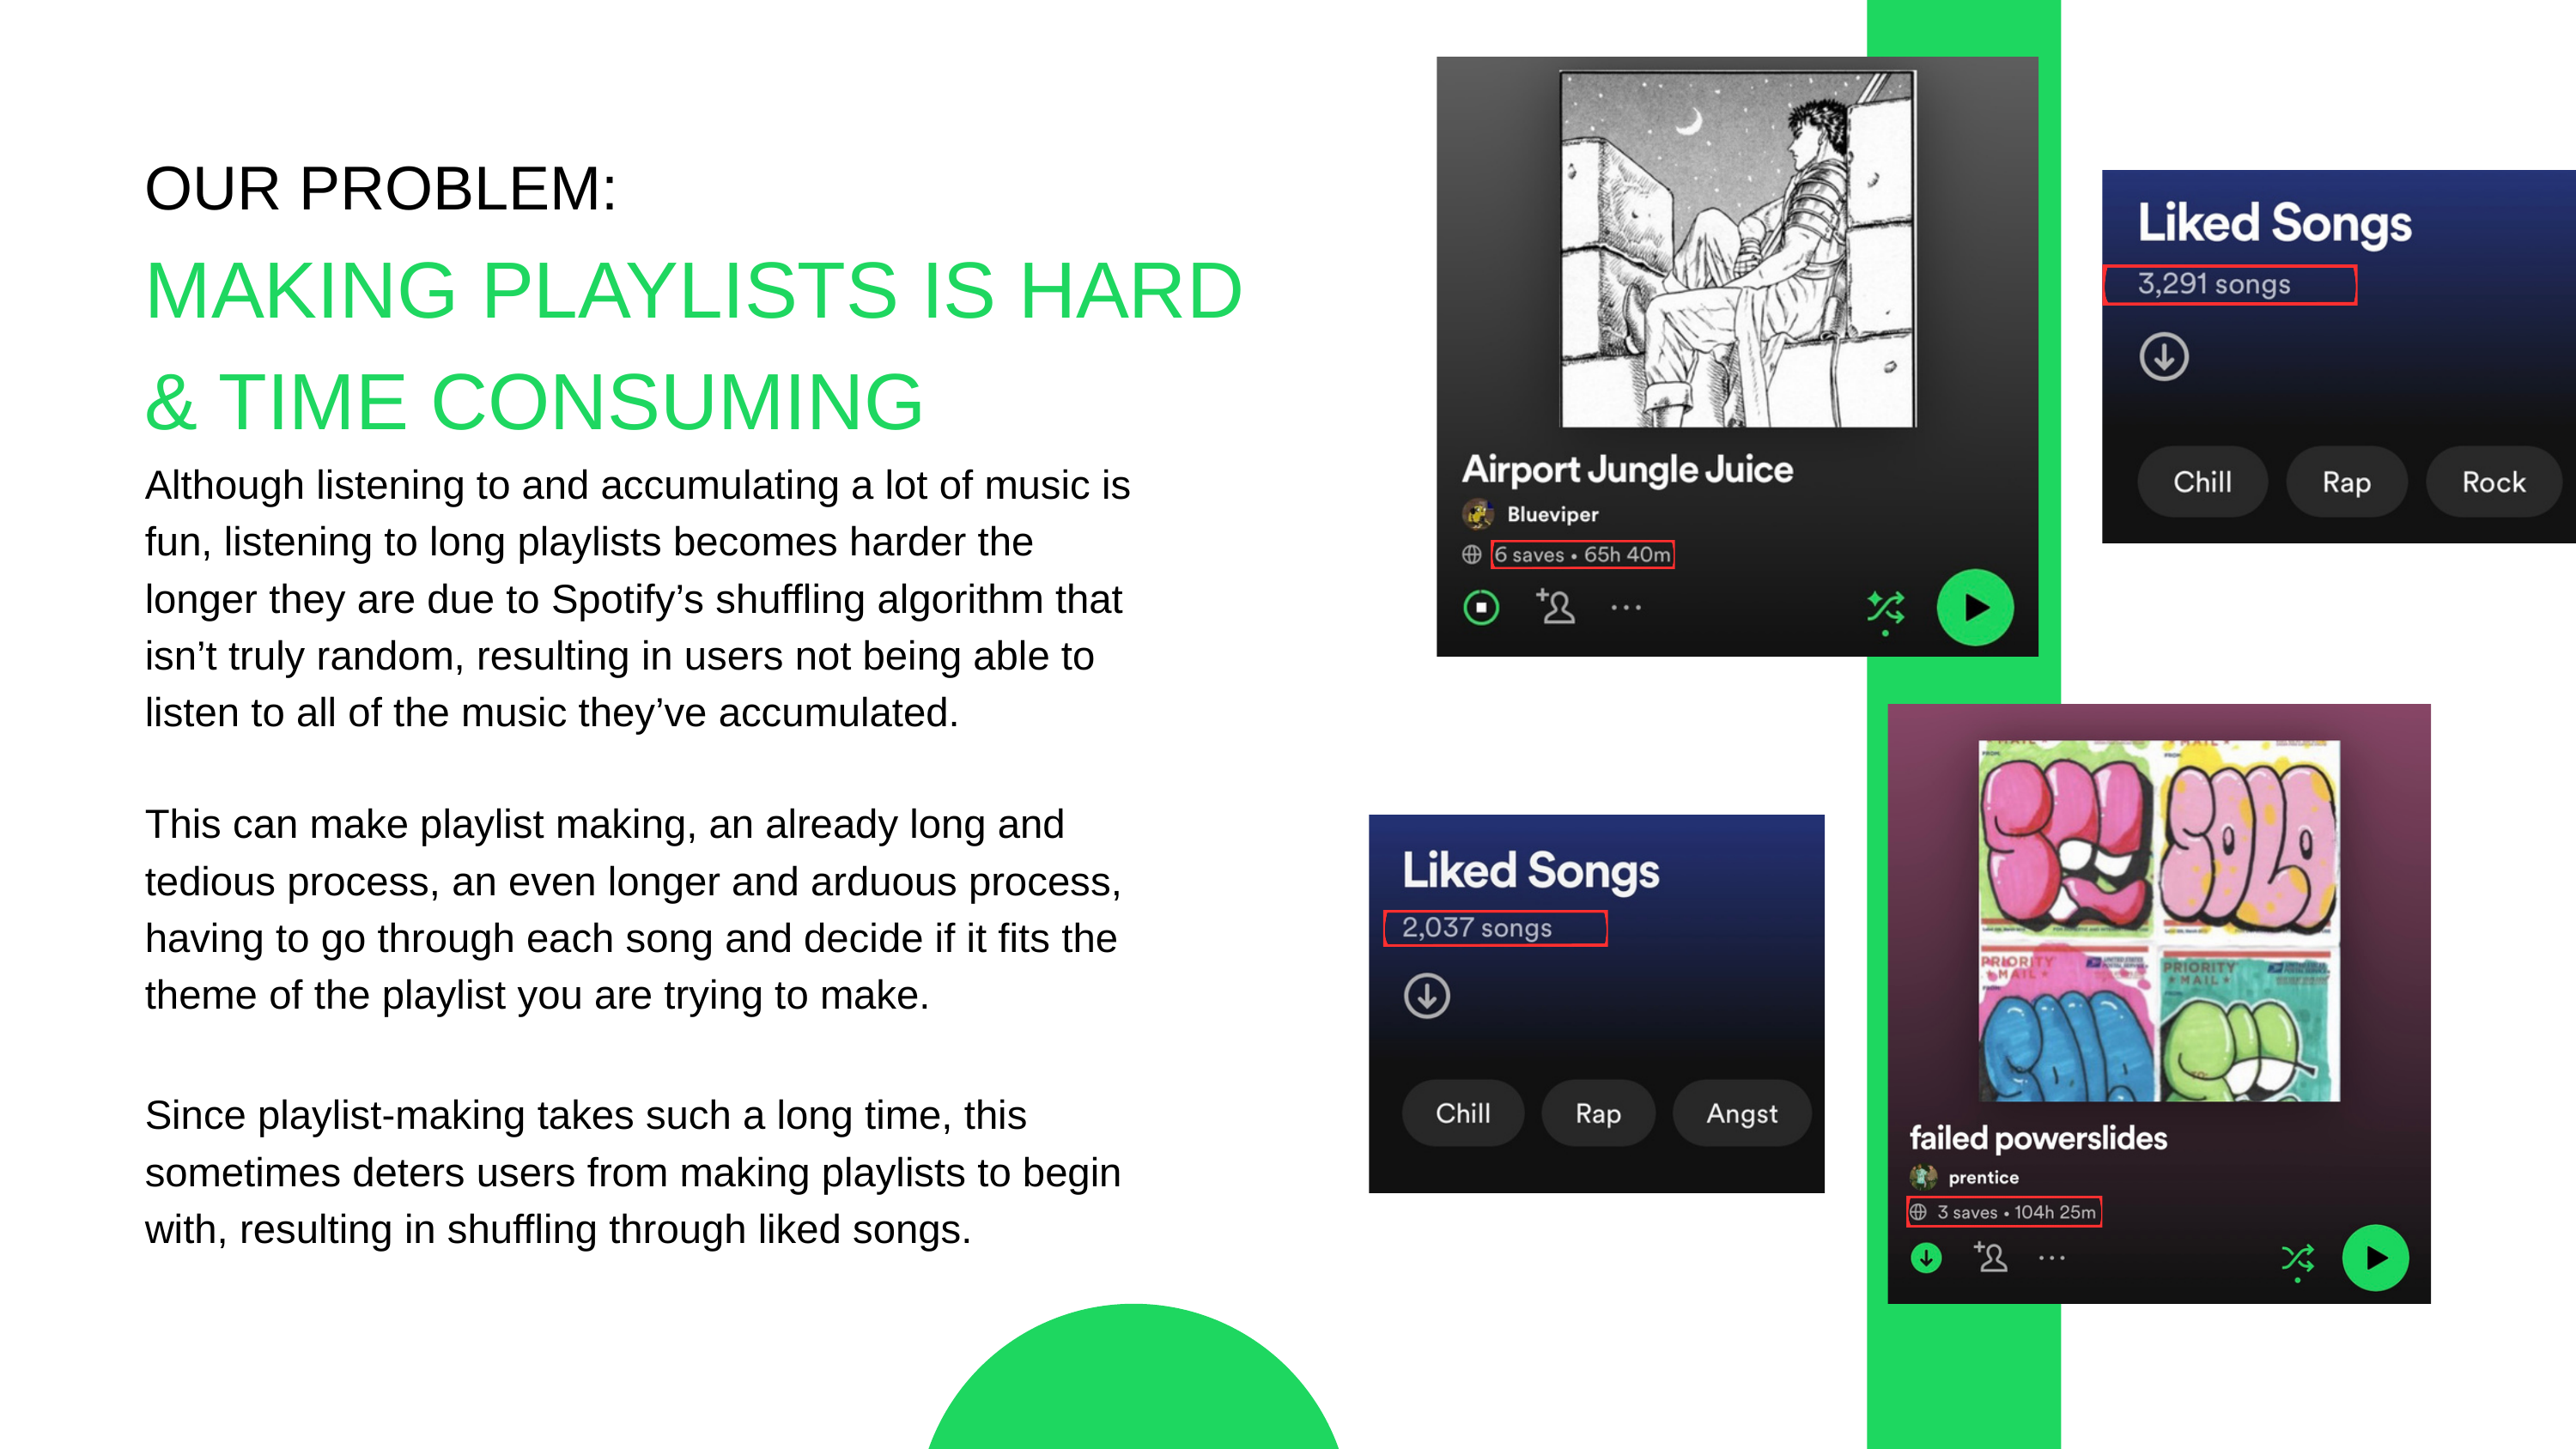

OUR PROBLEM:

MAKING PLAYLISTS IS HARD & TIME CONSUMING

Although listening to and accumulating a lot of music is fun, listening to long playlists becomes harder the longer they are due to Spotify’s shuffling algorithm that isn’t truly random, resulting in users not being able to listen to all of the music they’ve accumulated.

This can make playlist making, an already long and tedious process, an even longer and arduous process, having to go through each song and decide if it fits the theme of the playlist you are trying to make.

Since playlist-making takes such a long time, this sometimes deters users from making playlists to begin with, resulting in shuffling through liked songs.